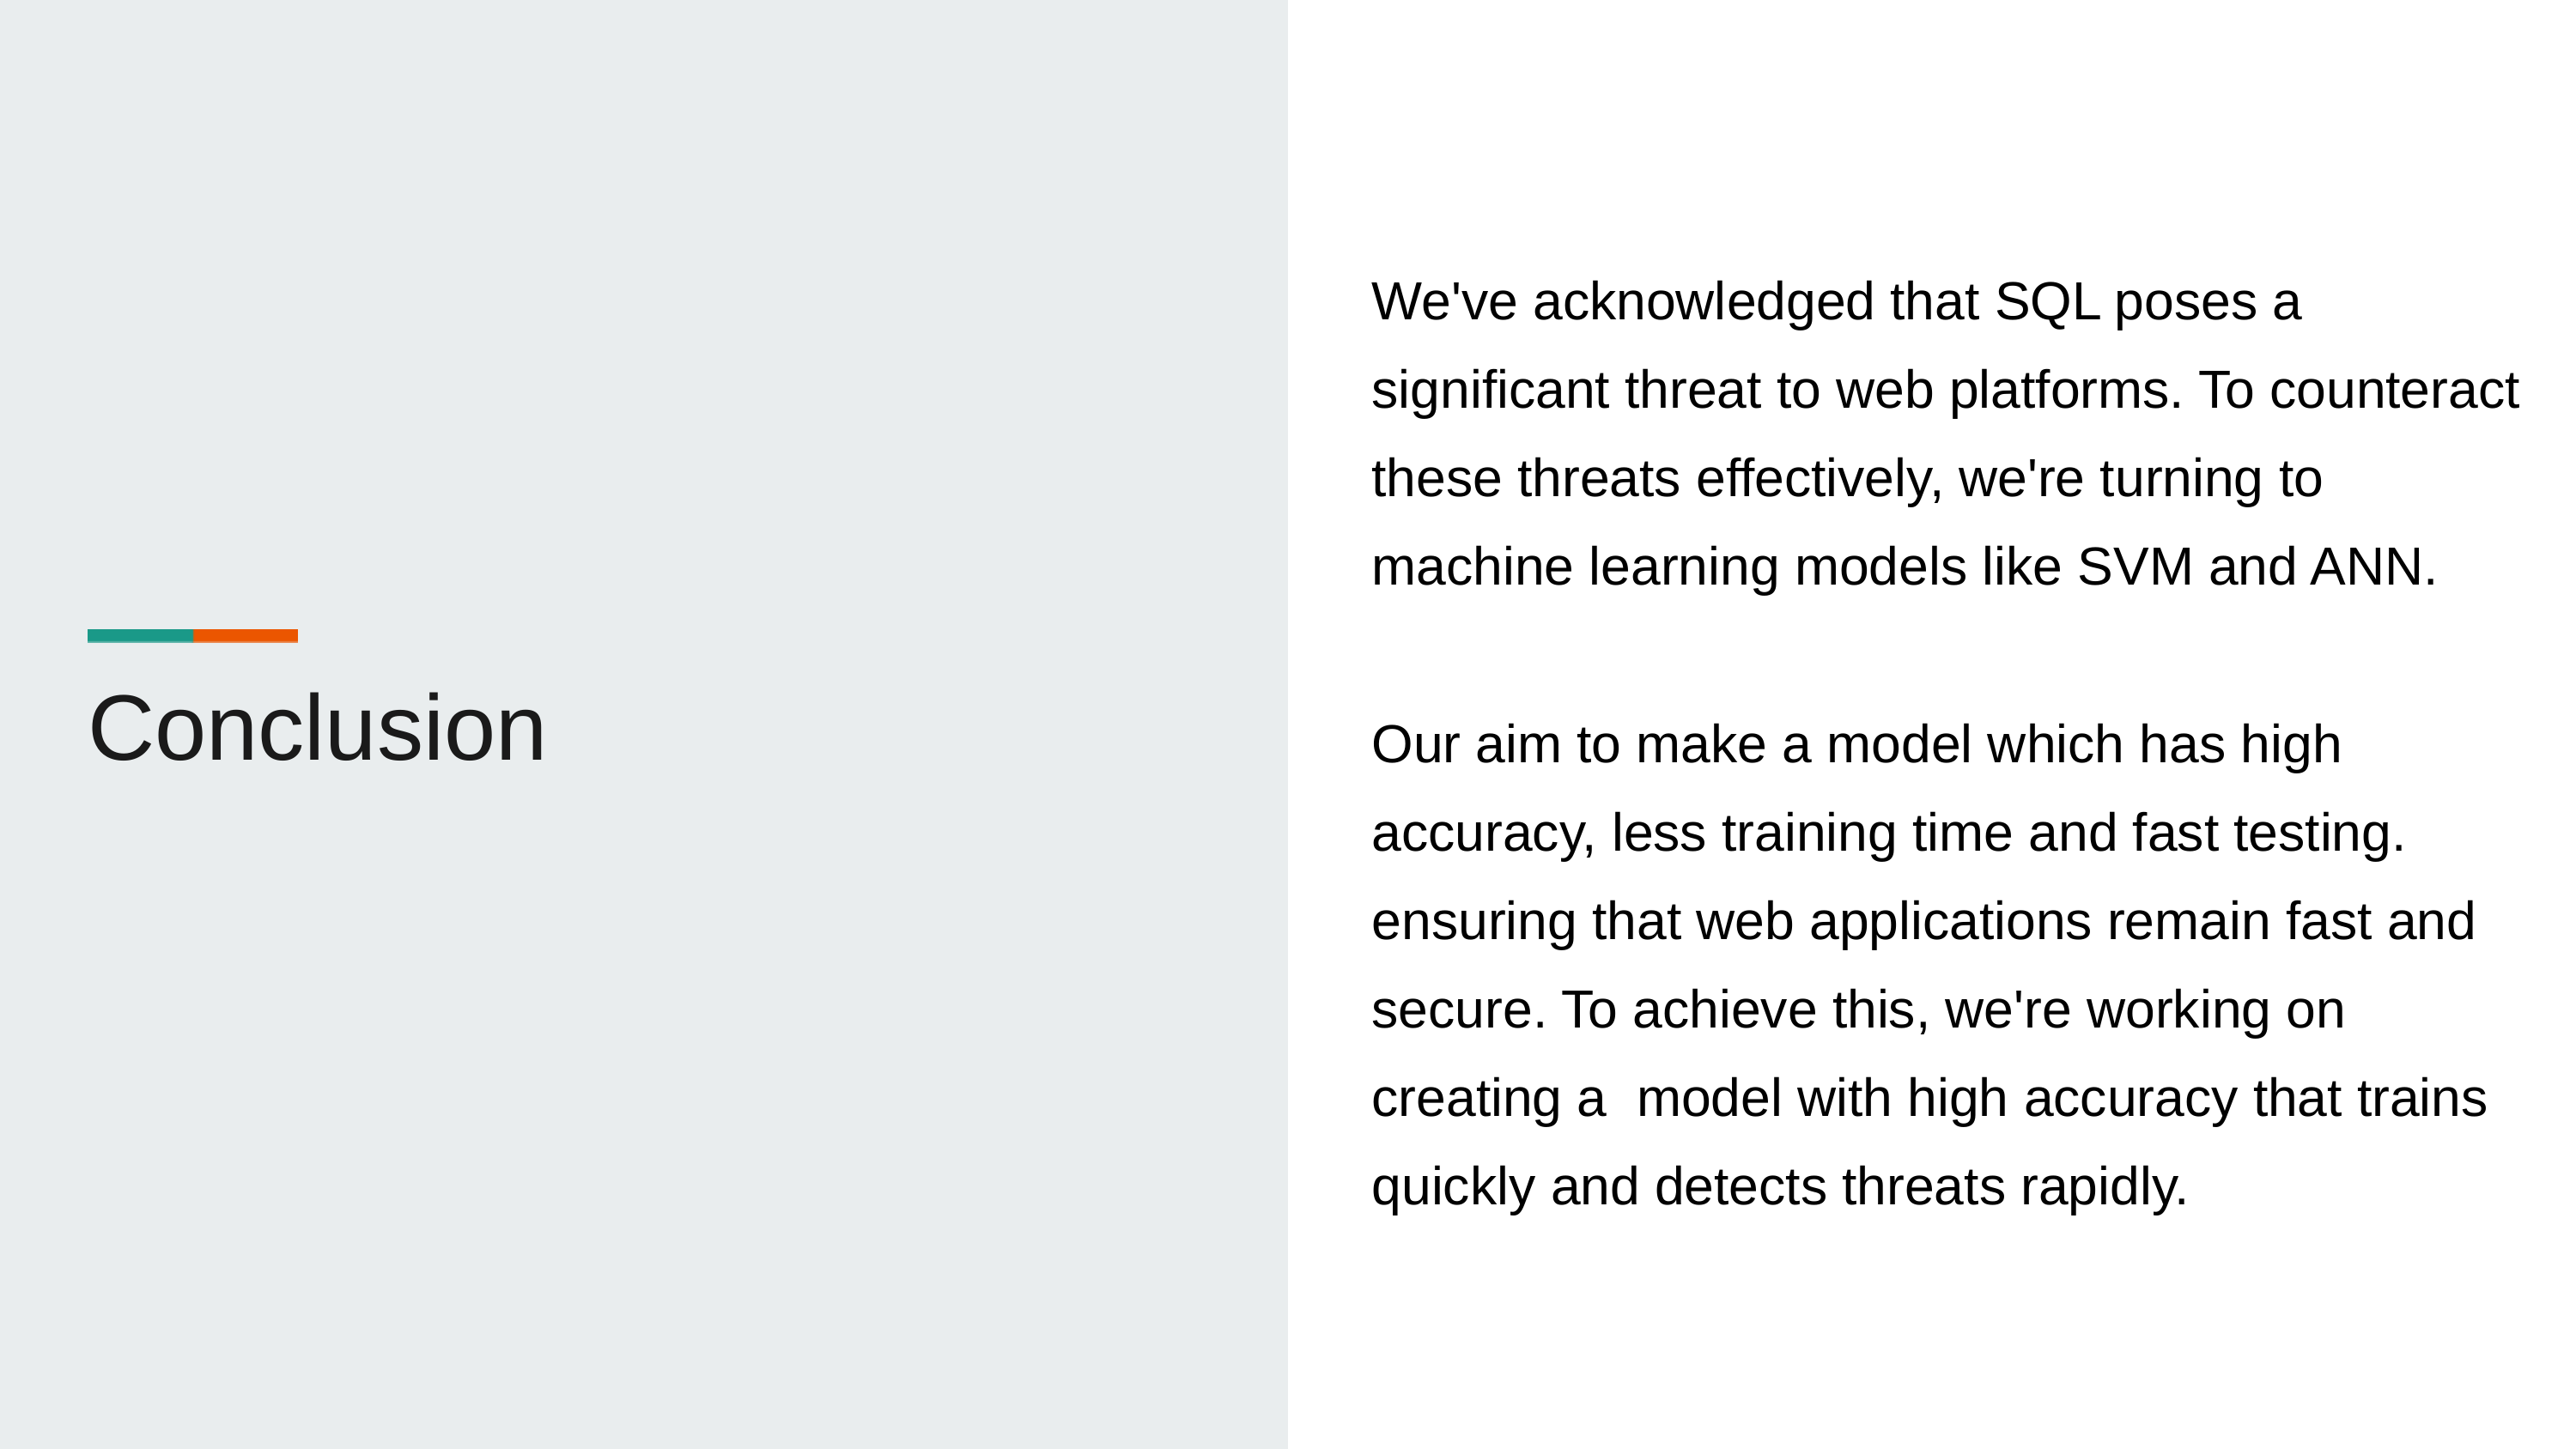

We've acknowledged that SQL poses a significant threat to web platforms. To counteract these threats effectively, we're turning to machine learning models like SVM and ANN.

Our aim to make a model which has high accuracy, less training time and fast testing.
ensuring that web applications remain fast and secure. To achieve this, we're working on creating a  model with high accuracy that trains quickly and detects threats rapidly.

Conclusion